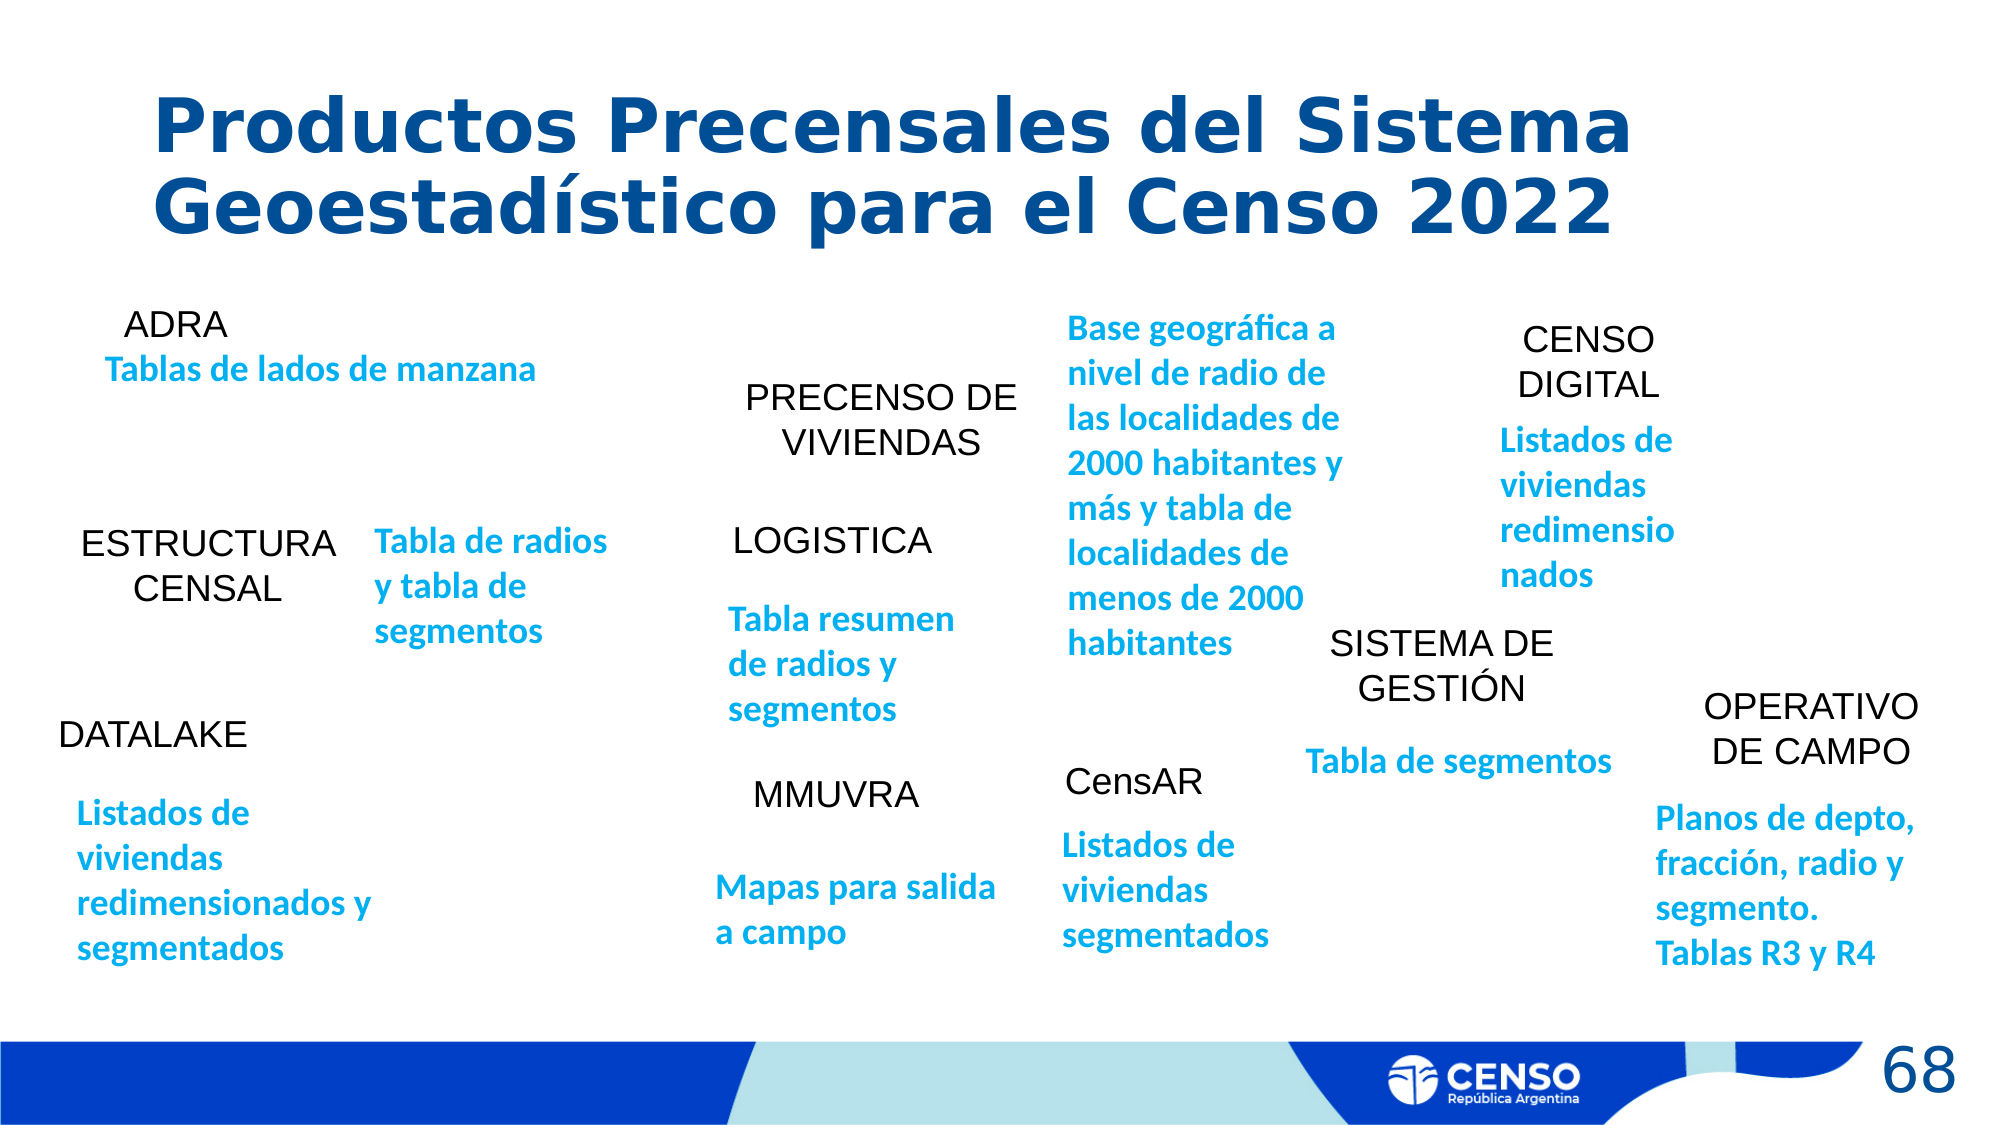

# Productos Precensales del Sistema Geoestadístico para el Censo 2022
ADRA
Base geográfica a nivel de radio de las localidades de 2000 habitantes y más y tabla de localidades de menos de 2000 habitantes
CENSO DIGITAL
Tablas de lados de manzana
PRECENSO DE VIVIENDAS
Listados de viviendas redimensionados
Tabla de radios y tabla de segmentos
LOGISTICA
ESTRUCTURA CENSAL
Tabla resumen de radios y segmentos
SISTEMA DE GESTIÓN
OPERATIVO DE CAMPO
DATALAKE
Tabla de segmentos
CensAR
MMUVRA
Listados de viviendas redimensionados y segmentados
Planos de depto, fracción, radio y segmento.
Tablas R3 y R4

Listados de viviendas segmentados
Mapas para salida a campo
68